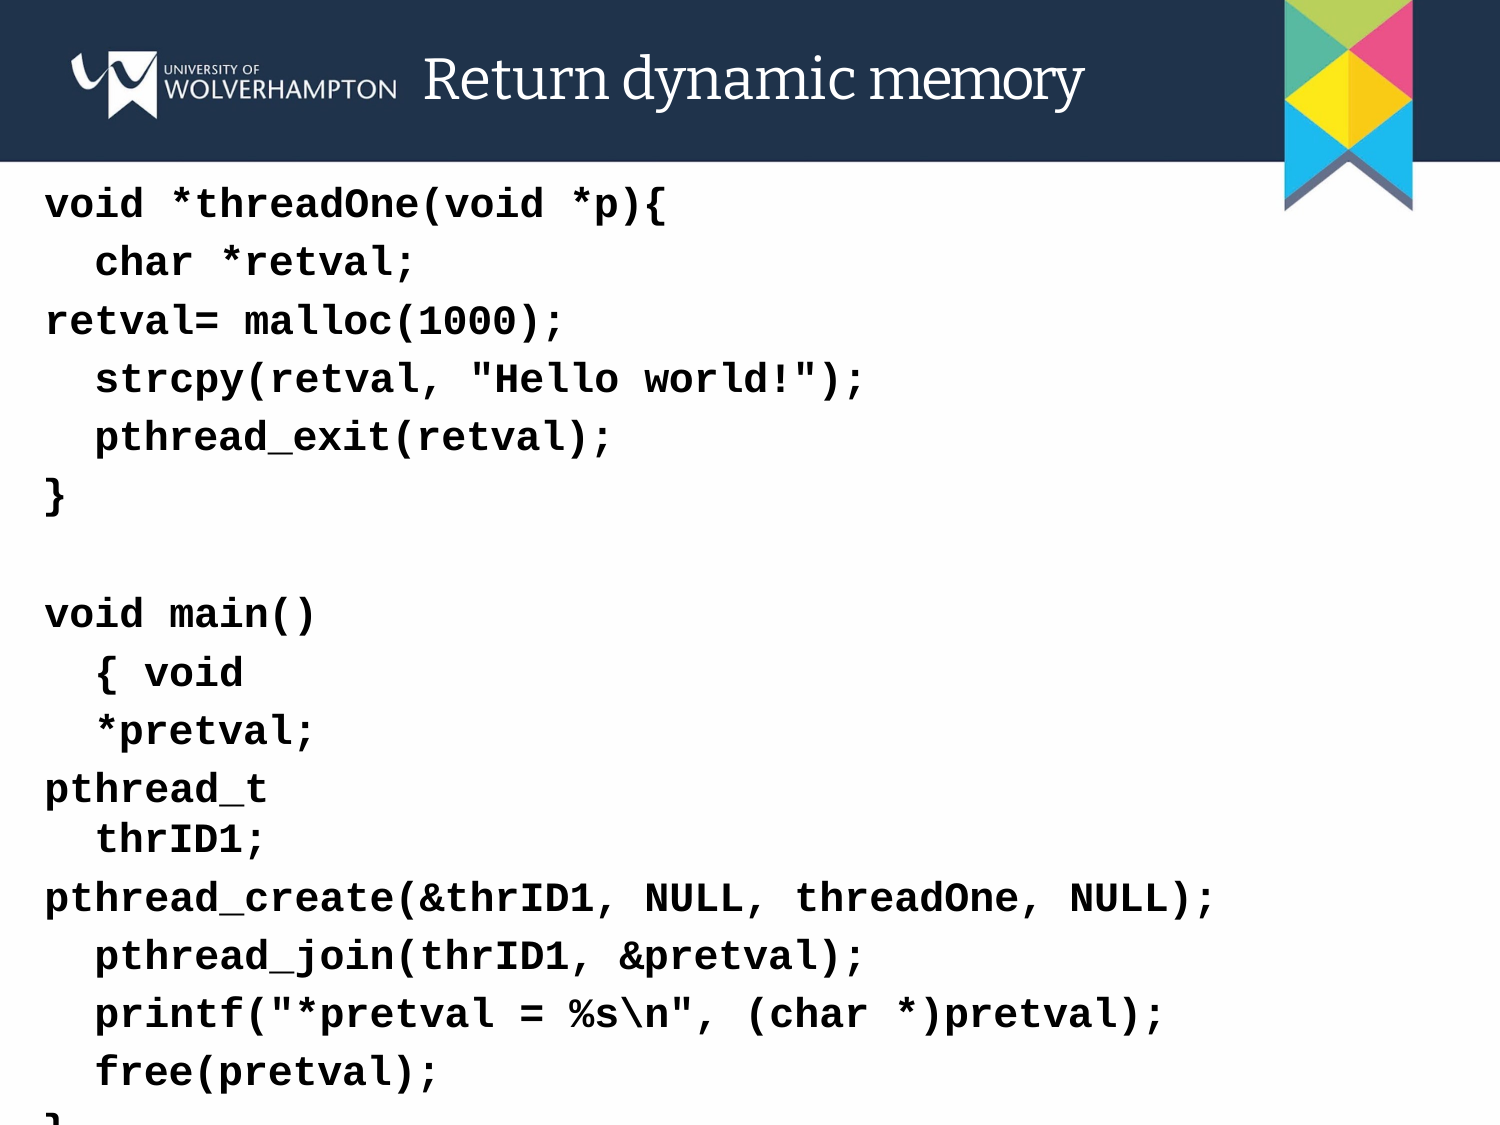

# Return dynamic memory
void *threadOne(void *p){ char *retval;
retval= malloc(1000); strcpy(retval, "Hello world!"); pthread_exit(retval);
}

void main(){ void *pretval;
pthread_t thrID1;
pthread_create(&thrID1, NULL, threadOne, NULL); pthread_join(thrID1, &pretval); printf("*pretval = %s\n", (char *)pretval); free(pretval);
}